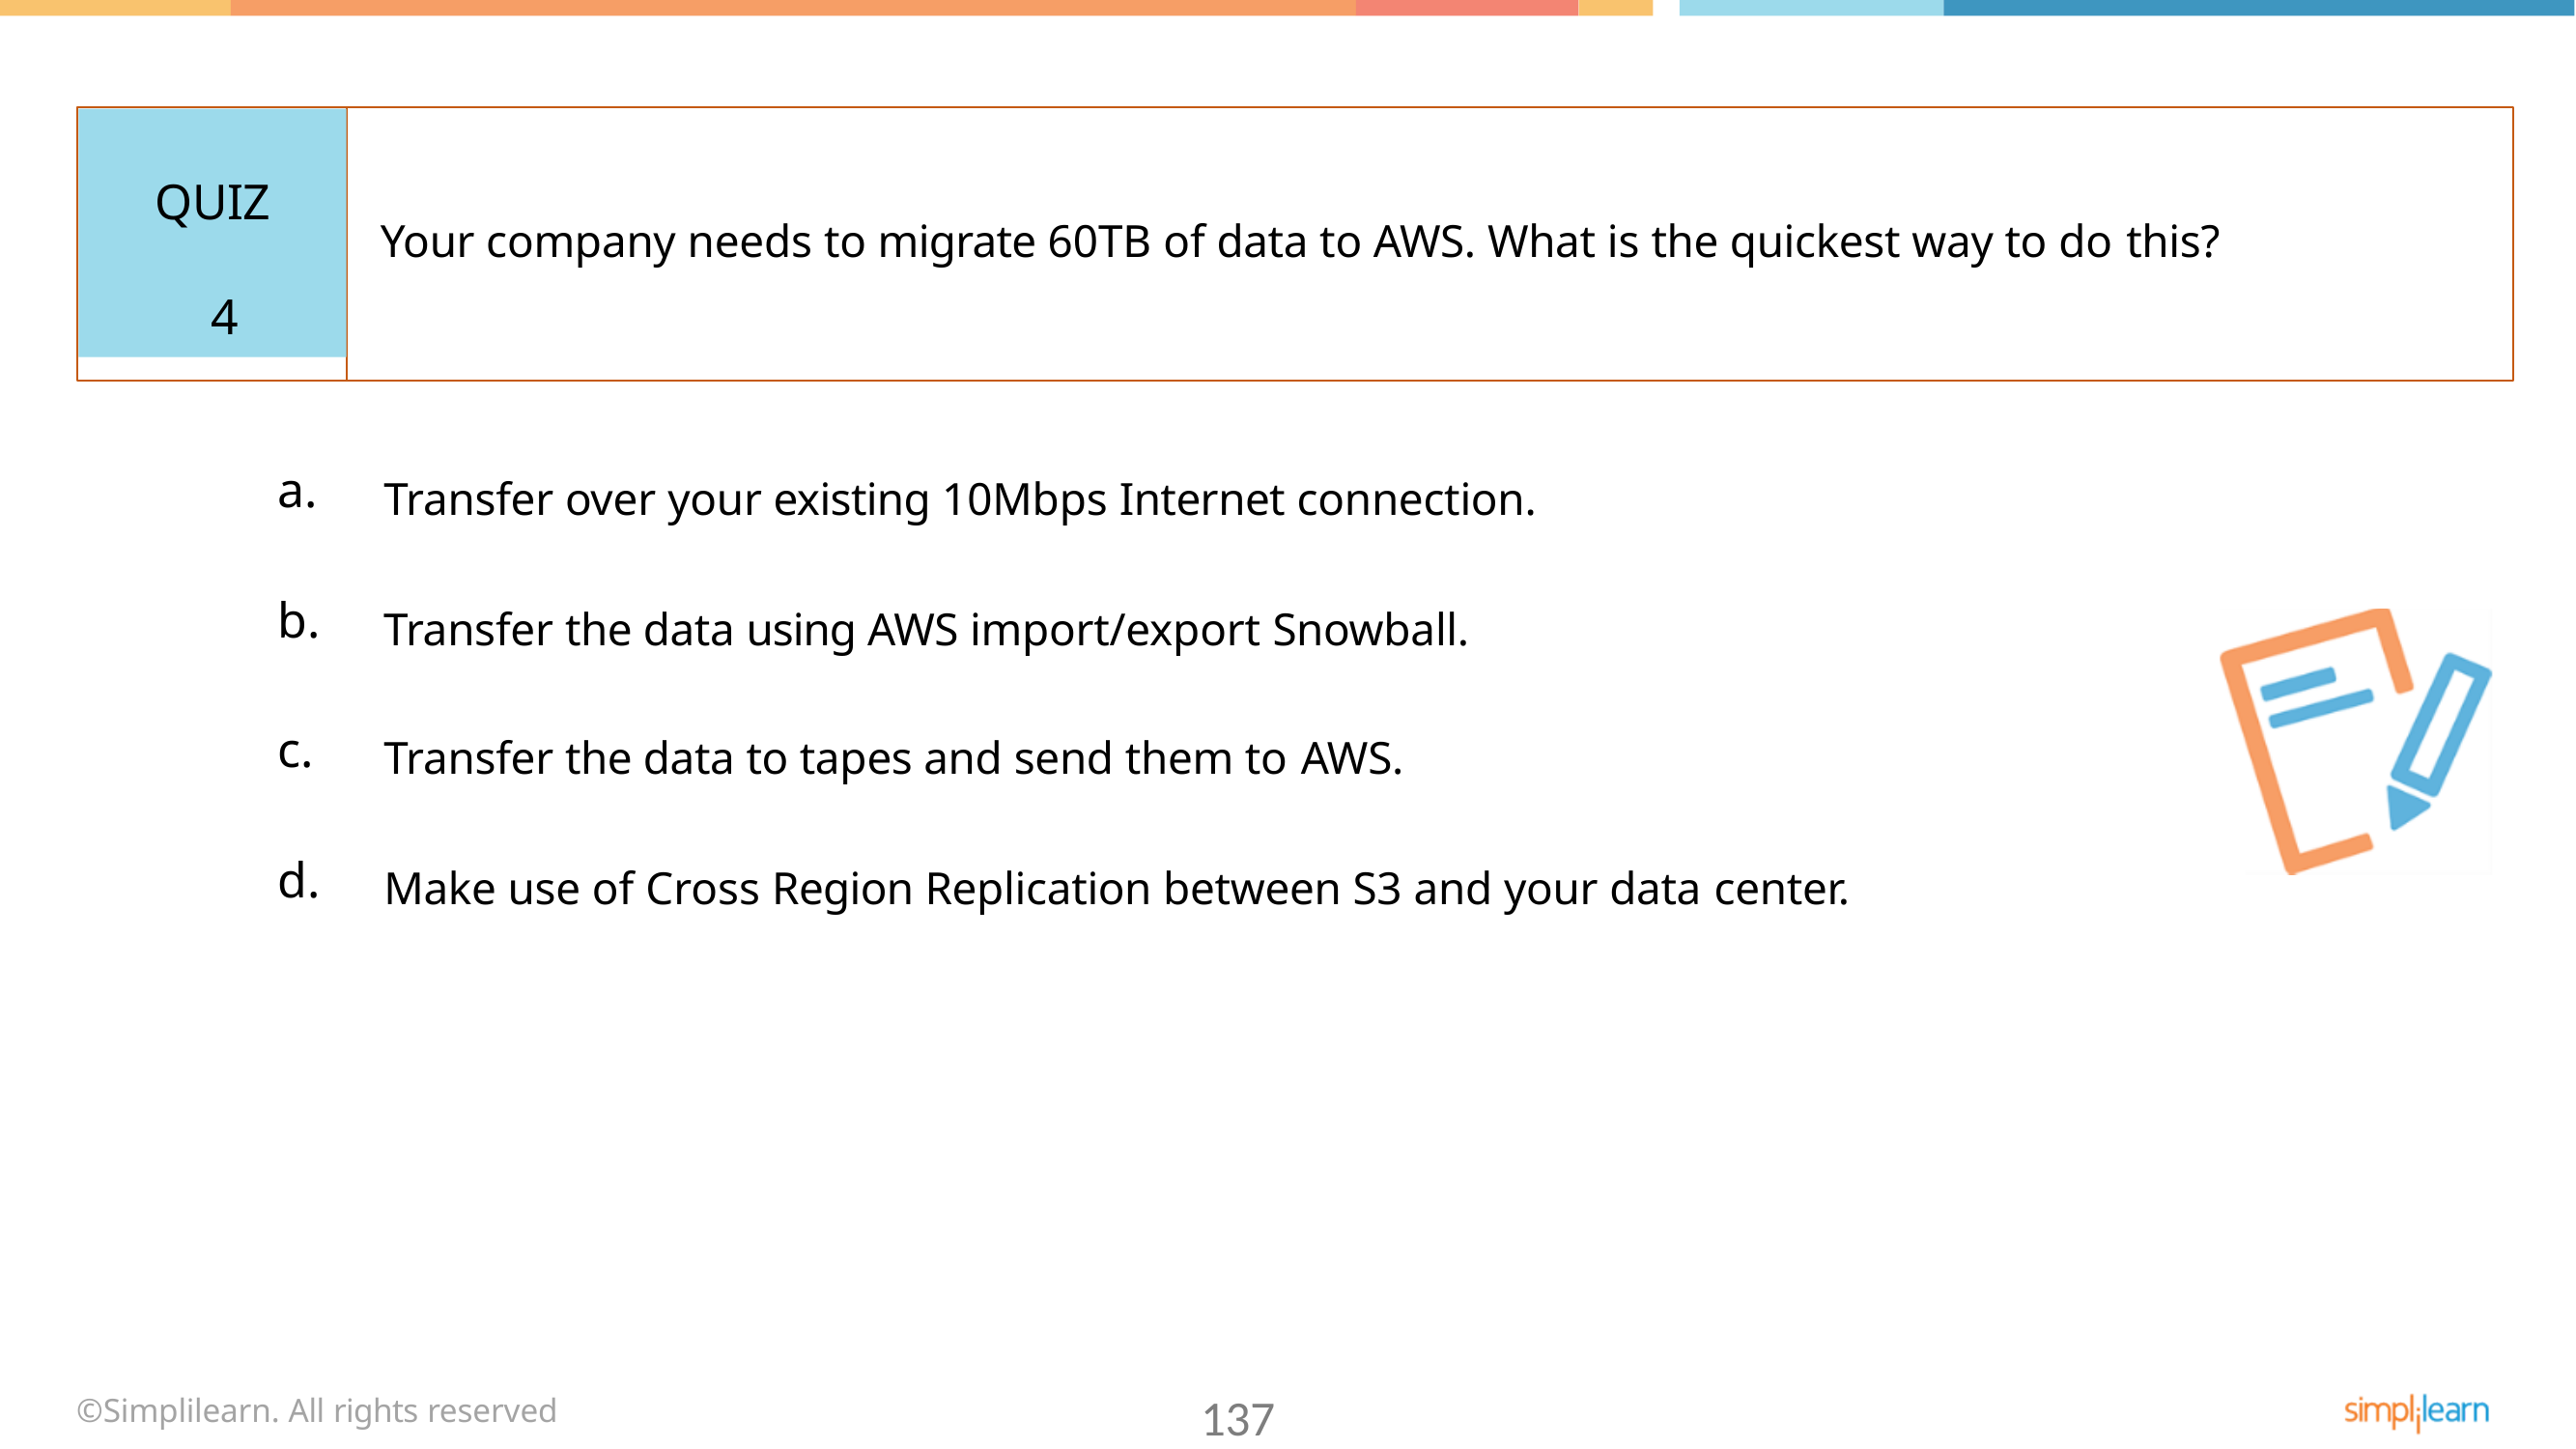

# QUIZ  4
Your company needs to migrate 60TB of data to AWS. What is the quickest way to do this?
a.
Transfer over your existing 10Mbps Internet connection.
b.
Transfer the data using AWS import/export Snowball.

c.
Transfer the data to tapes and send them to AWS.
d.
Make use of Cross Region Replication between S3 and your data center.
©Simplilearn. All rights reserved
137